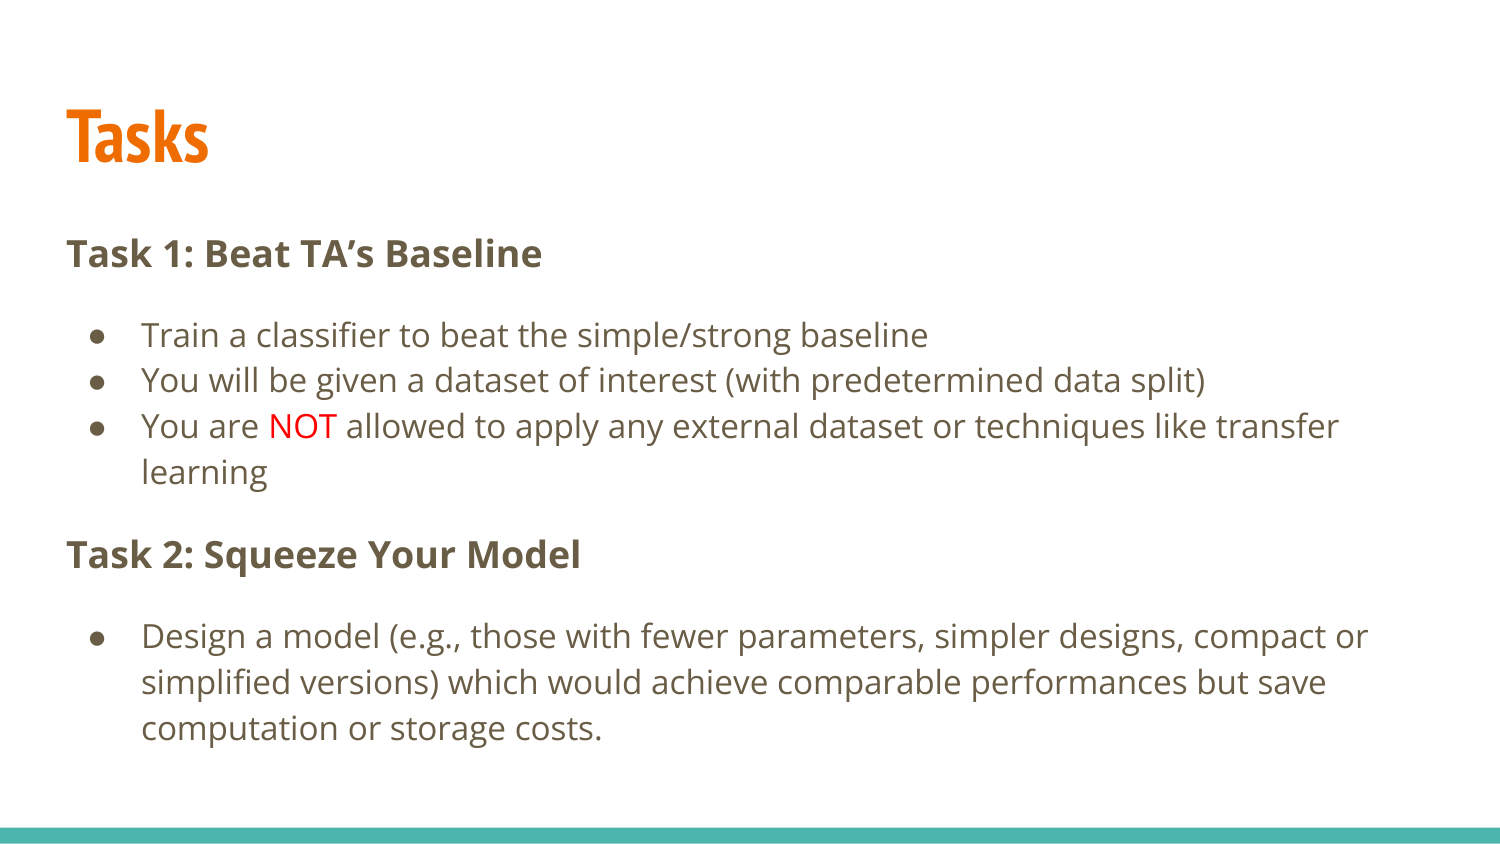

# Tasks
Task 1: Beat TA’s Baseline
Train a classifier to beat the simple/strong baseline
You will be given a dataset of interest (with predetermined data split)
You are NOT allowed to apply any external dataset or techniques like transfer learning
Task 2: Squeeze Your Model
Design a model (e.g., those with fewer parameters, simpler designs, compact or simplified versions) which would achieve comparable performances but save computation or storage costs.